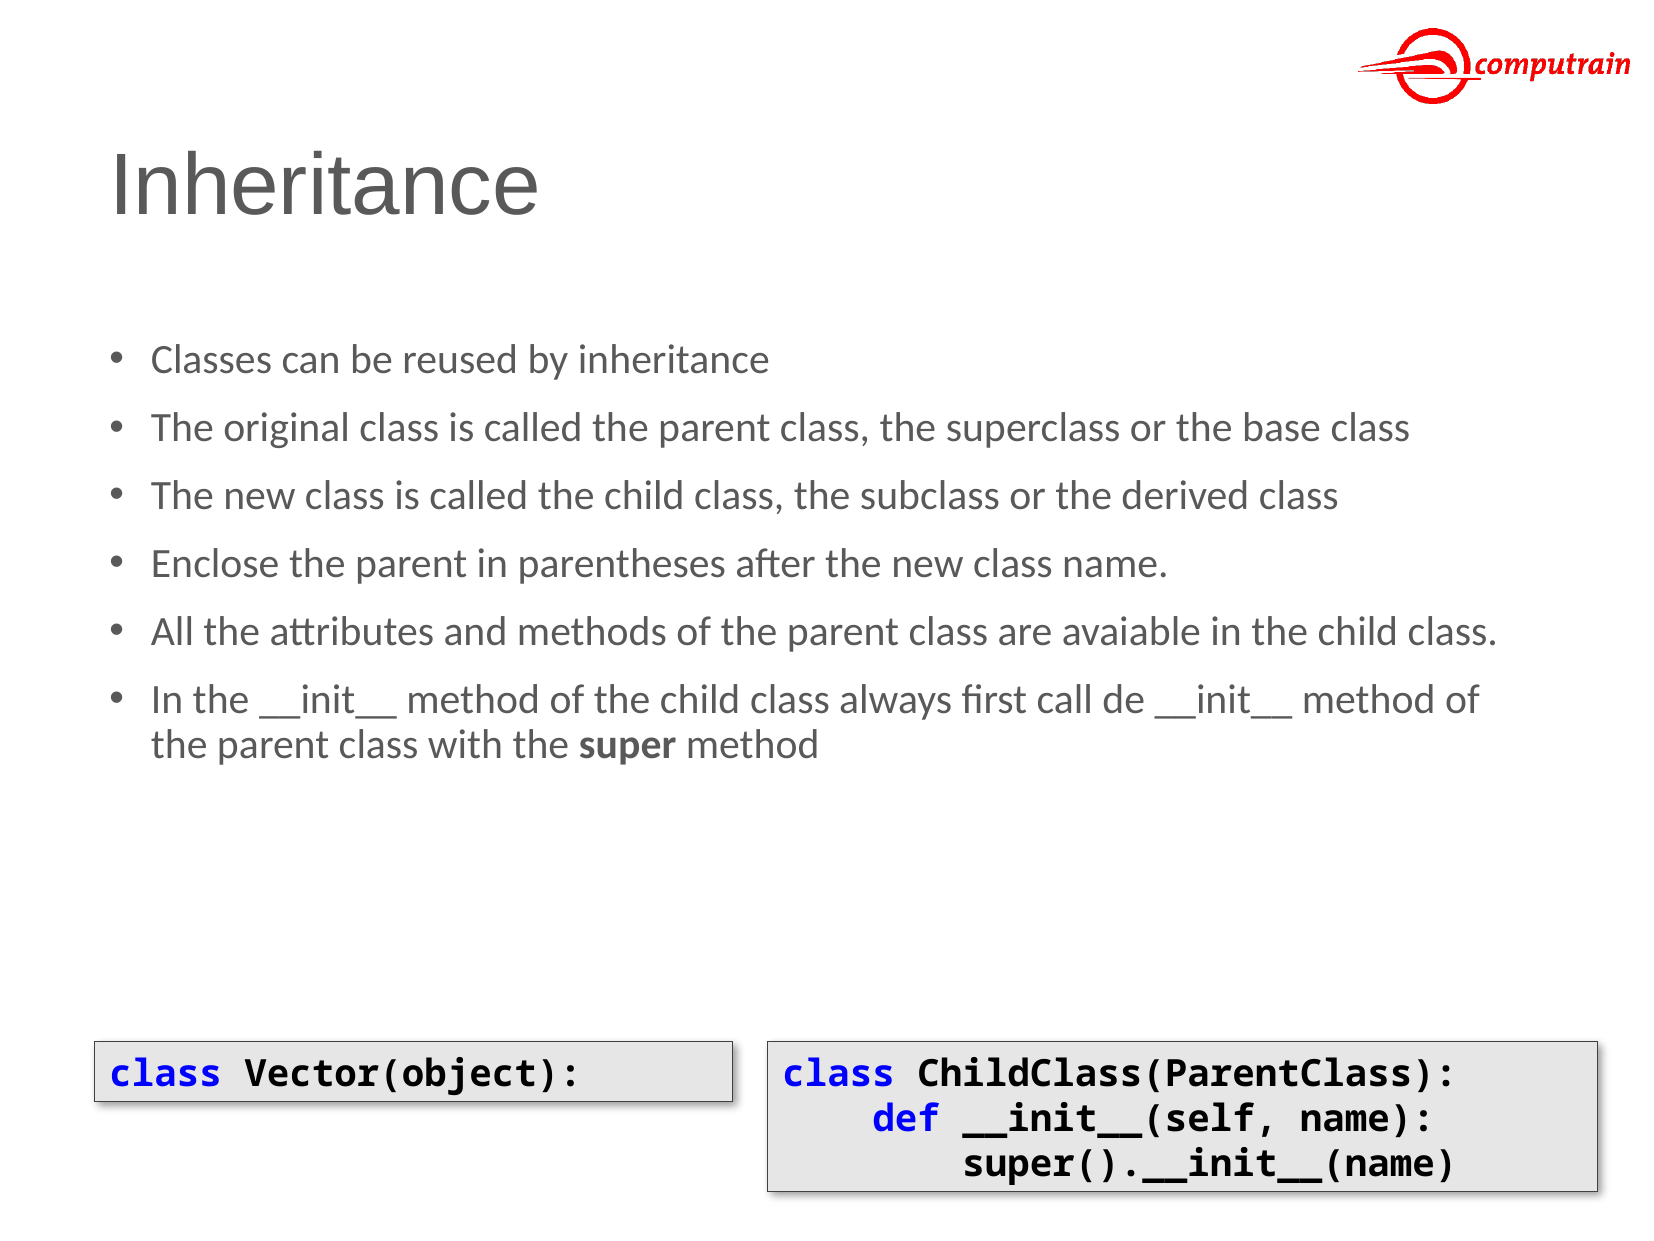

# Inheritance
Classes can be reused by inheritance
The original class is called the parent class, the superclass or the base class
The new class is called the child class, the subclass or the derived class
Enclose the parent in parentheses after the new class name.
All the attributes and methods of the parent class are avaiable in the child class.
In the __init__ method of the child class always first call de __init__ method of the parent class with the super method
class Vector(object):
class ChildClass(ParentClass):
    def __init__(self, name):
        super().__init__(name)